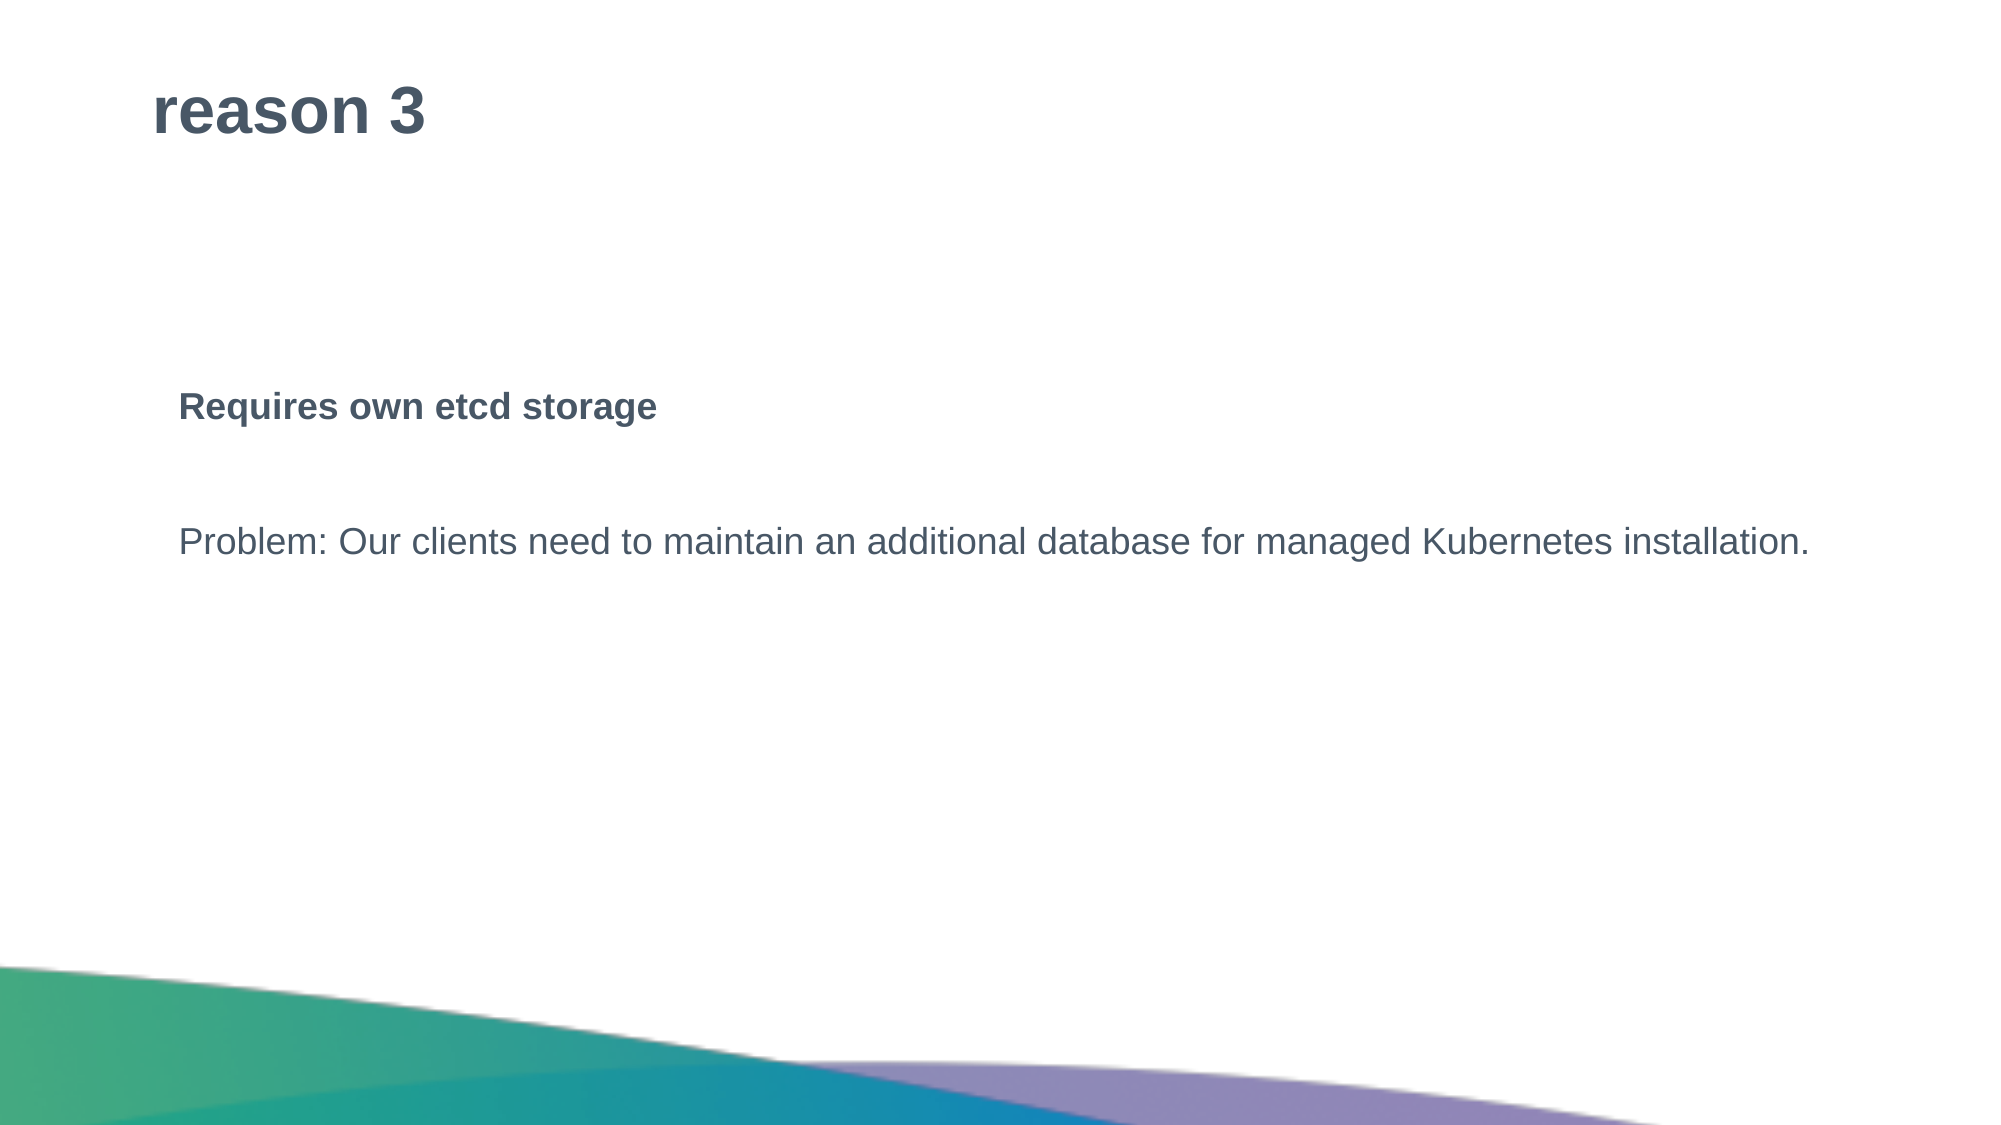

# reason 3
Requires own etcd storage

Problem: Our clients need to maintain an additional database for managed Kubernetes installation.